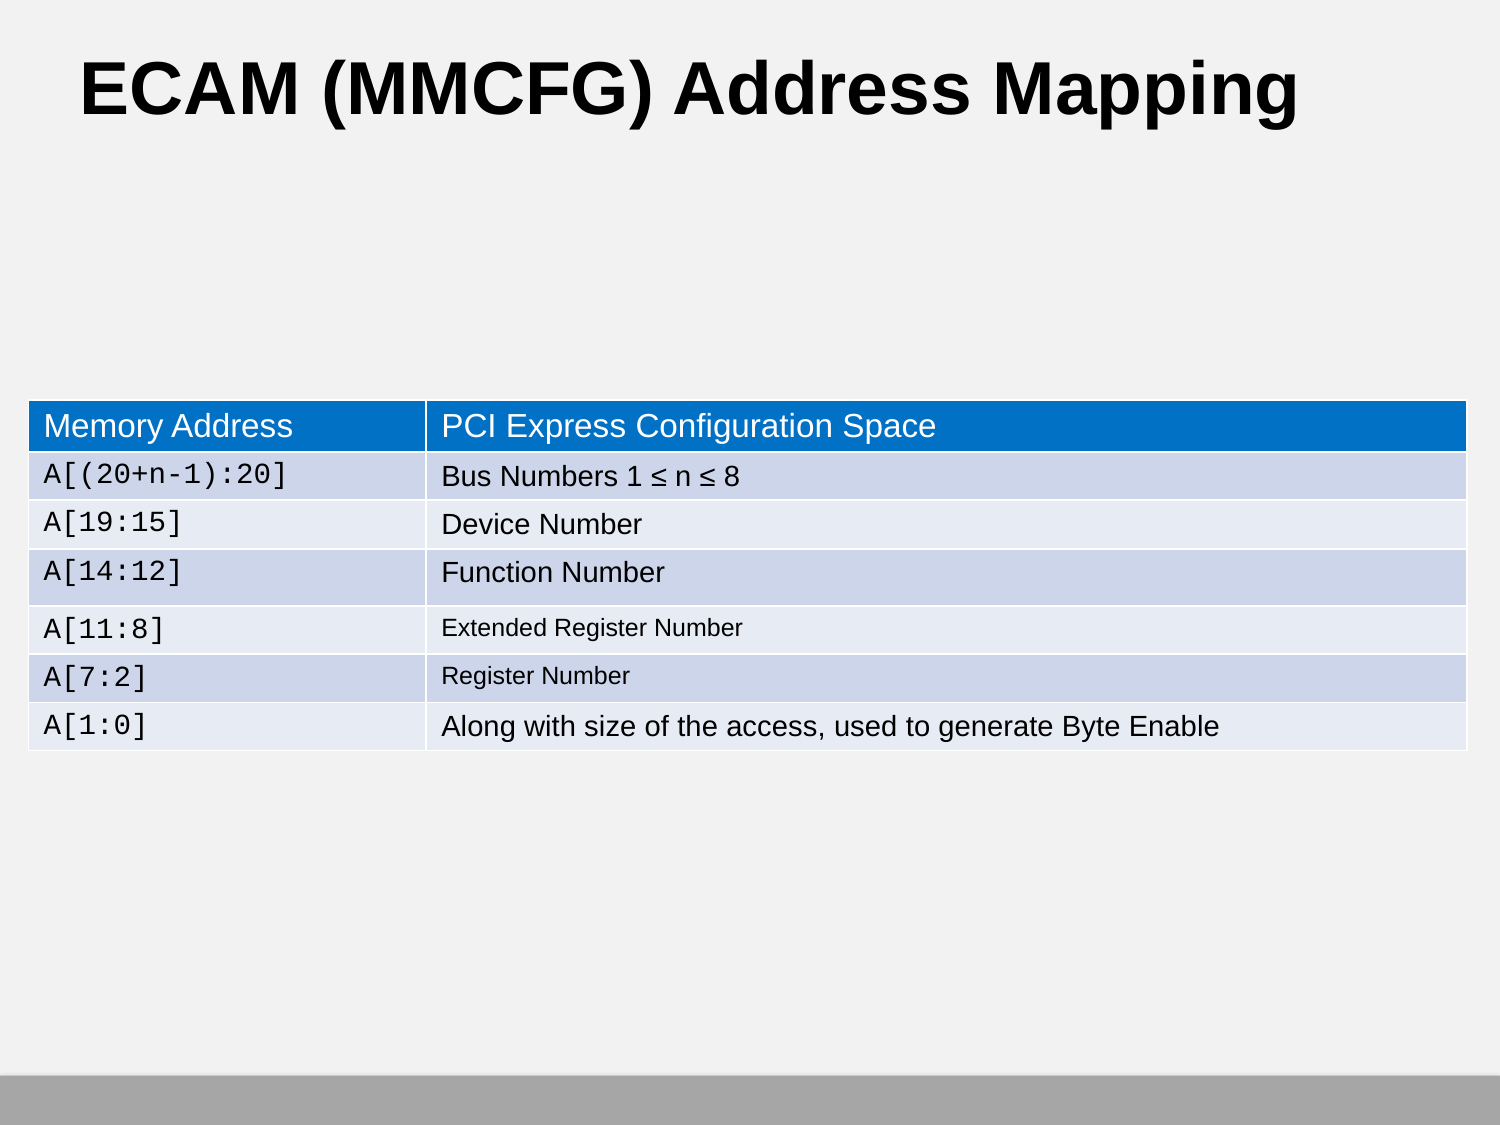

# ECAM (MMCFG) Address Mapping
| Memory Address | PCI Express Configuration Space |
| --- | --- |
| A[(20+n-1):20] | Bus Numbers 1 ≤ n ≤ 8 |
| A[19:15] | Device Number |
| A[14:12] | Function Number |
| A[11:8] | Extended Register Number |
| A[7:2] | Register Number |
| A[1:0] | Along with size of the access, used to generate Byte Enable |